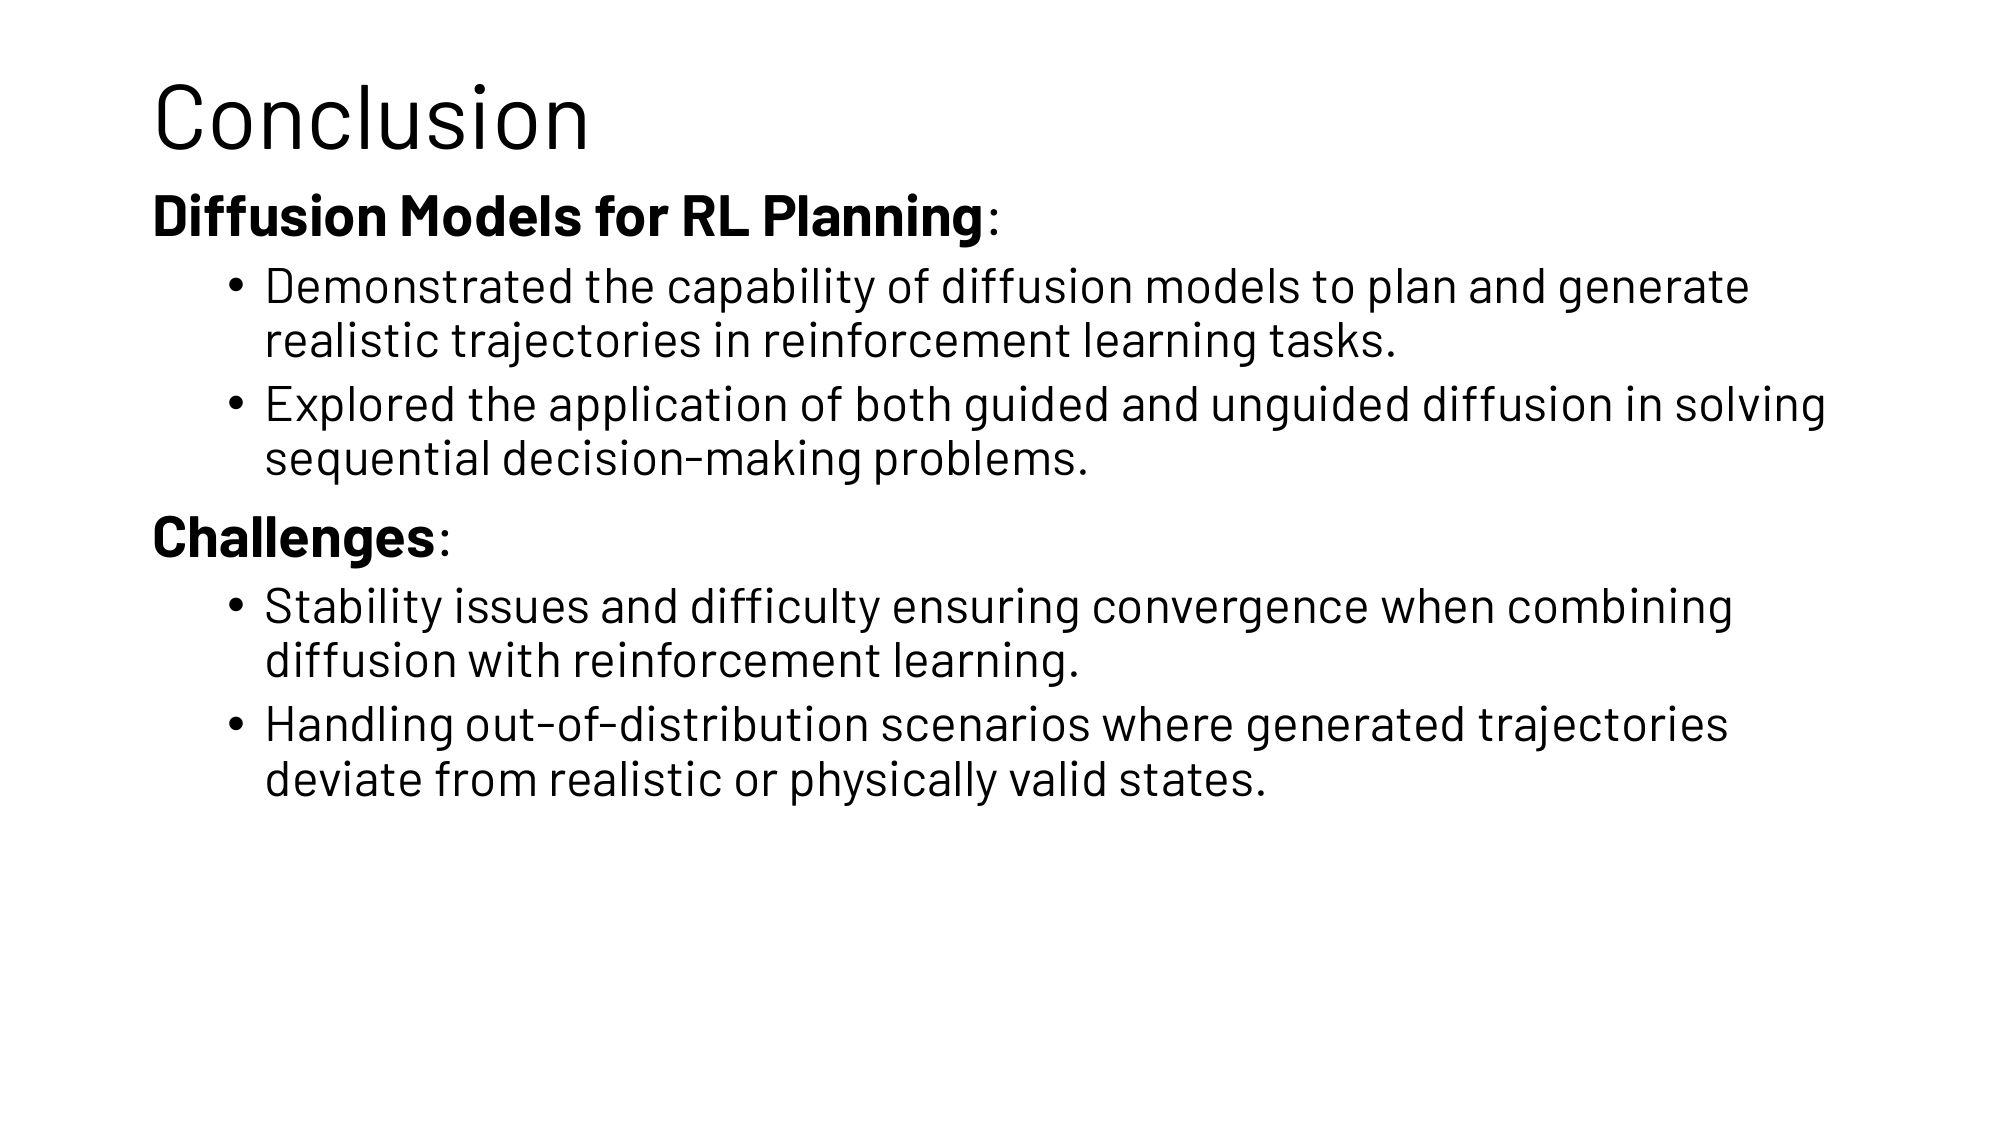

# Conclusion
Diffusion Models for RL Planning:
Demonstrated the capability of diffusion models to plan and generate realistic trajectories in reinforcement learning tasks.
Explored the application of both guided and unguided diffusion in solving sequential decision-making problems.
Challenges:
Stability issues and difficulty ensuring convergence when combining diffusion with reinforcement learning.
Handling out-of-distribution scenarios where generated trajectories deviate from realistic or physically valid states.